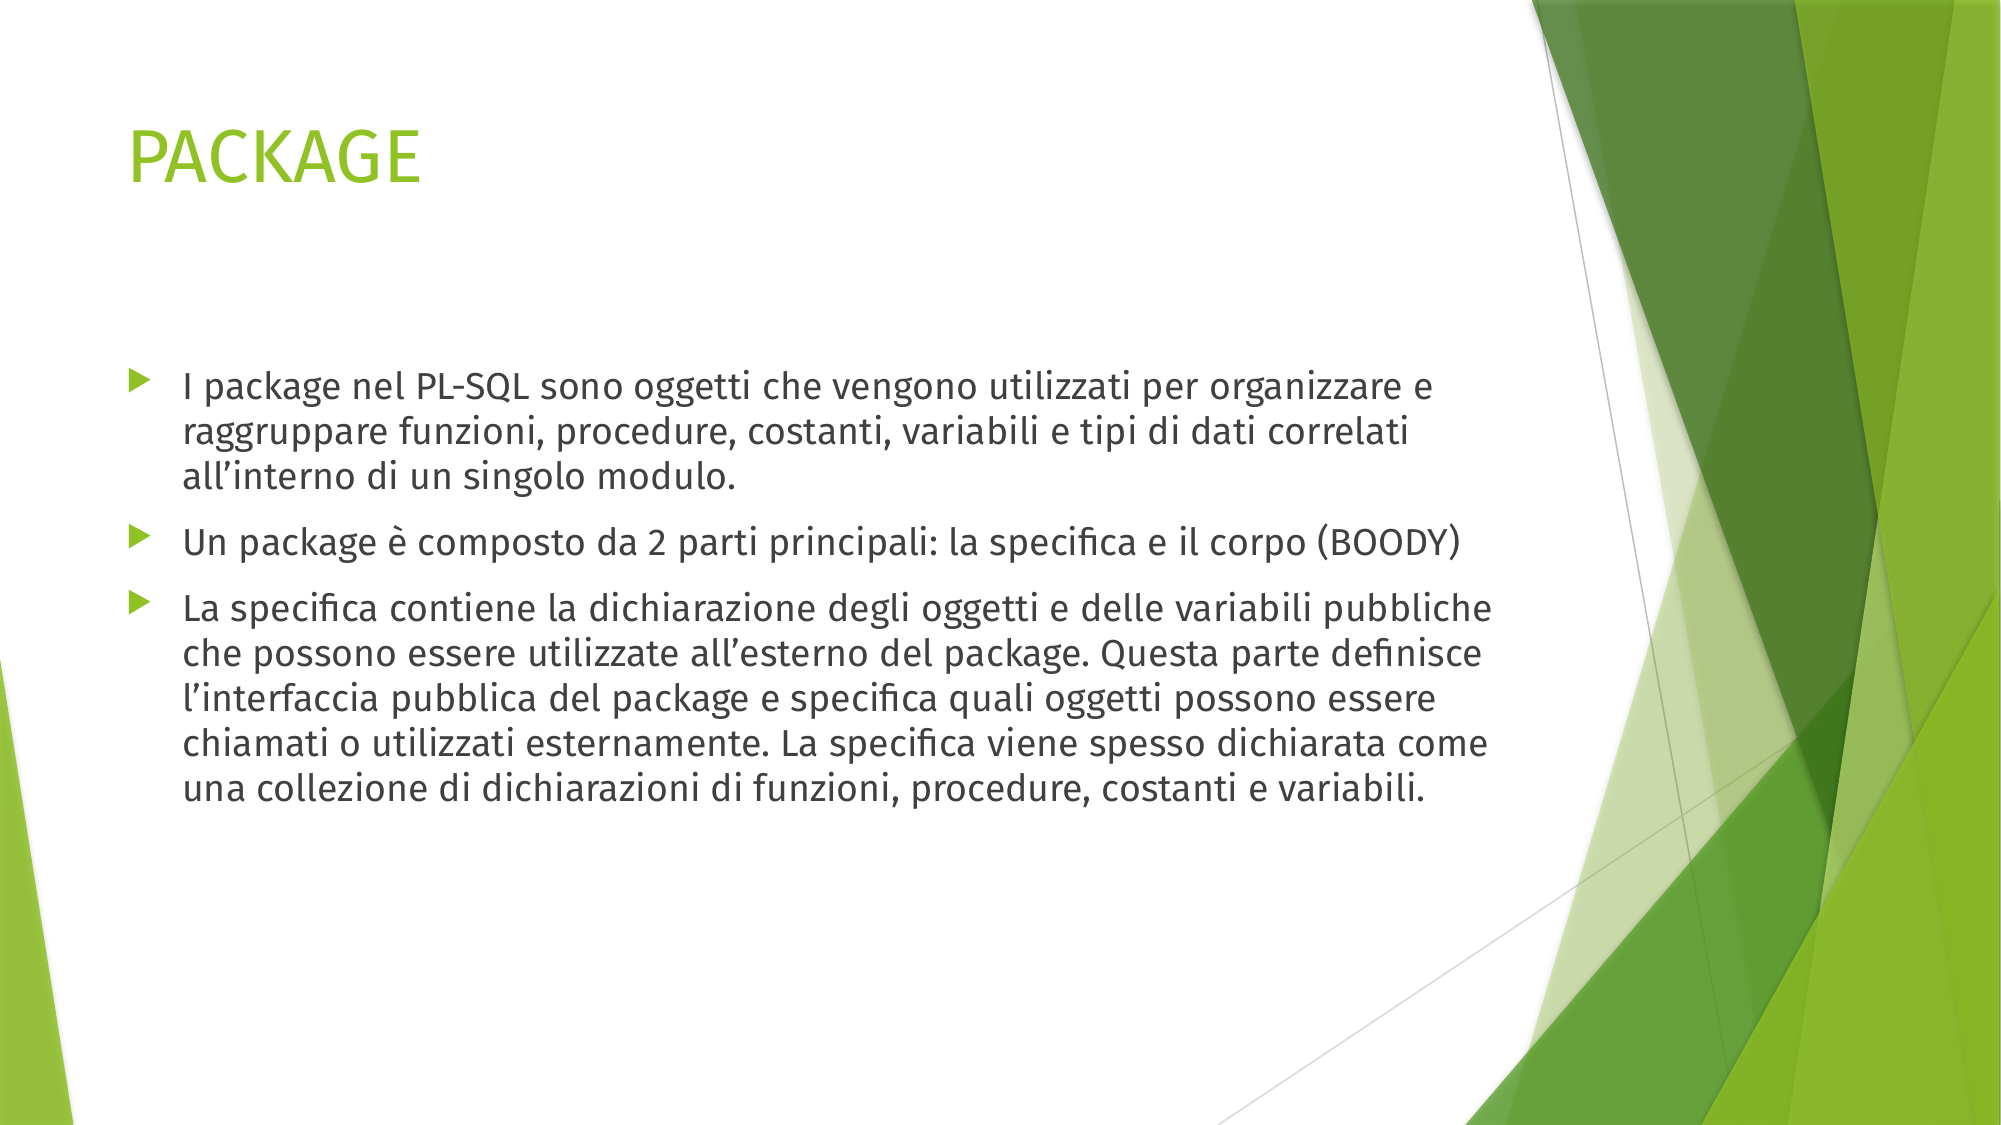

# PACKAGE
I package nel PL-SQL sono oggetti che vengono utilizzati per organizzare e raggruppare funzioni, procedure, costanti, variabili e tipi di dati correlati all’interno di un singolo modulo.
Un package è composto da 2 parti principali: la specifica e il corpo (BOODY)
La specifica contiene la dichiarazione degli oggetti e delle variabili pubbliche che possono essere utilizzate all’esterno del package. Questa parte definisce l’interfaccia pubblica del package e specifica quali oggetti possono essere chiamati o utilizzati esternamente. La specifica viene spesso dichiarata come una collezione di dichiarazioni di funzioni, procedure, costanti e variabili.